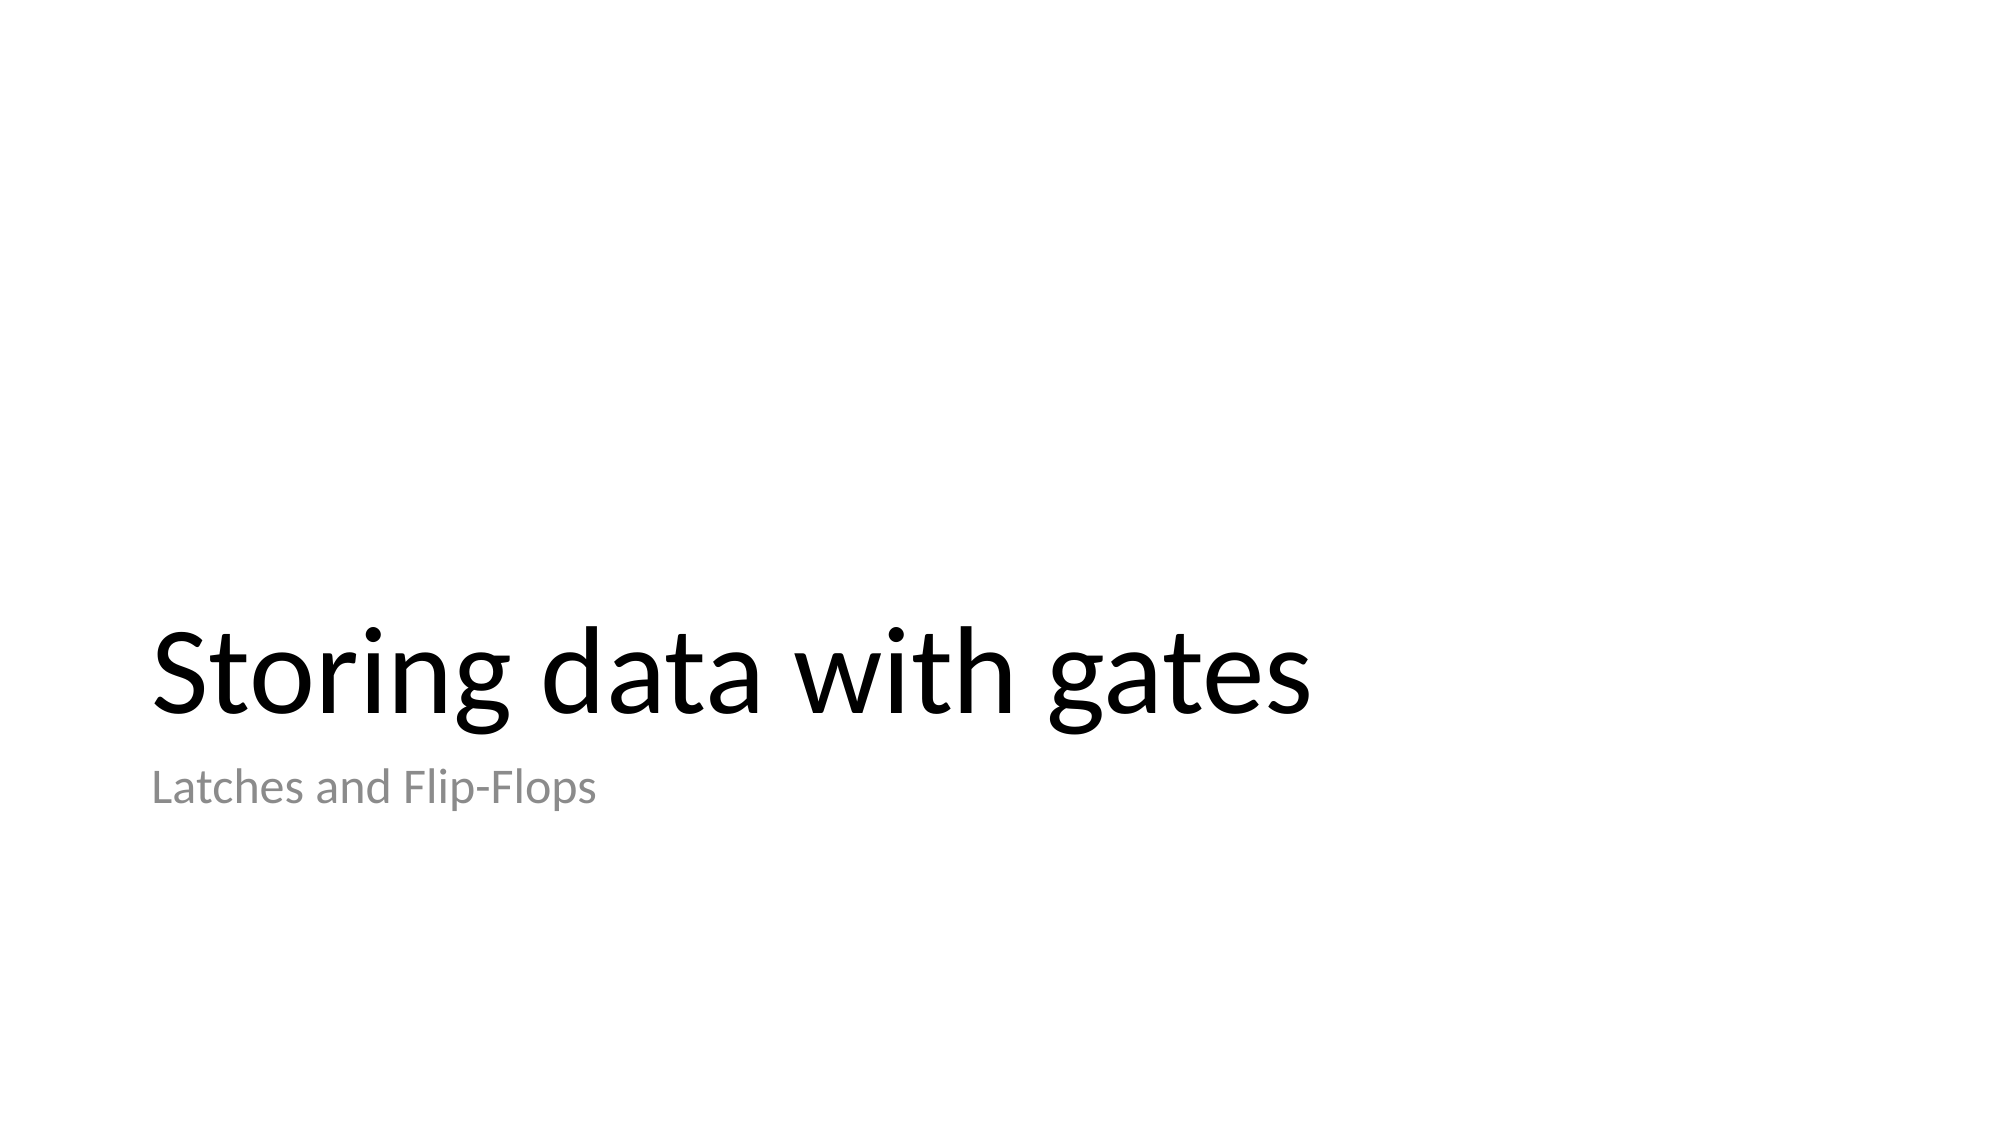

# Storing data with gates
Latches and Flip-Flops